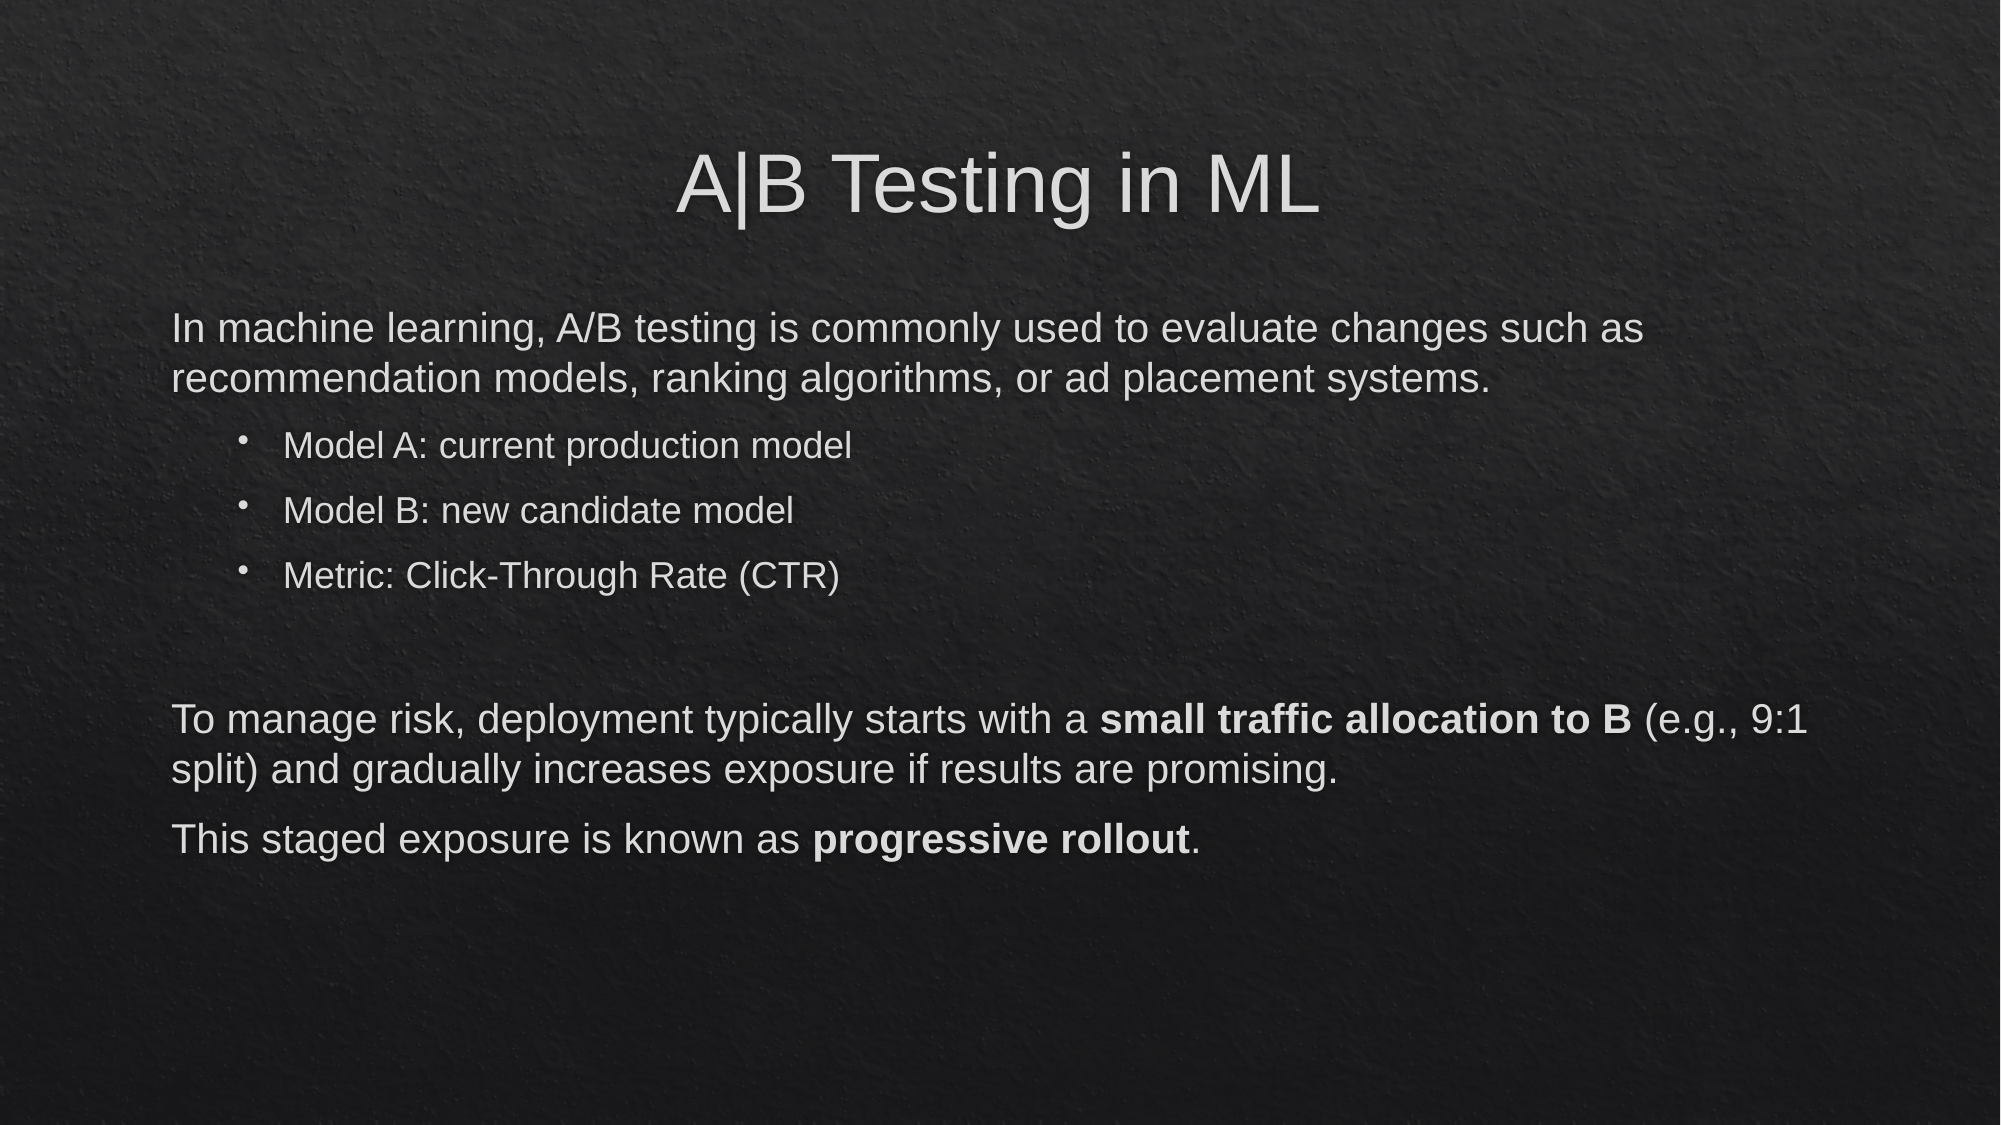

# A|B Testing in ML
In machine learning, A/B testing is commonly used to evaluate changes such as recommendation models, ranking algorithms, or ad placement systems.
Model A: current production model
Model B: new candidate model
Metric: Click-Through Rate (CTR)

To manage risk, deployment typically starts with a small traffic allocation to B (e.g., 9:1 split) and gradually increases exposure if results are promising.
This staged exposure is known as progressive rollout.